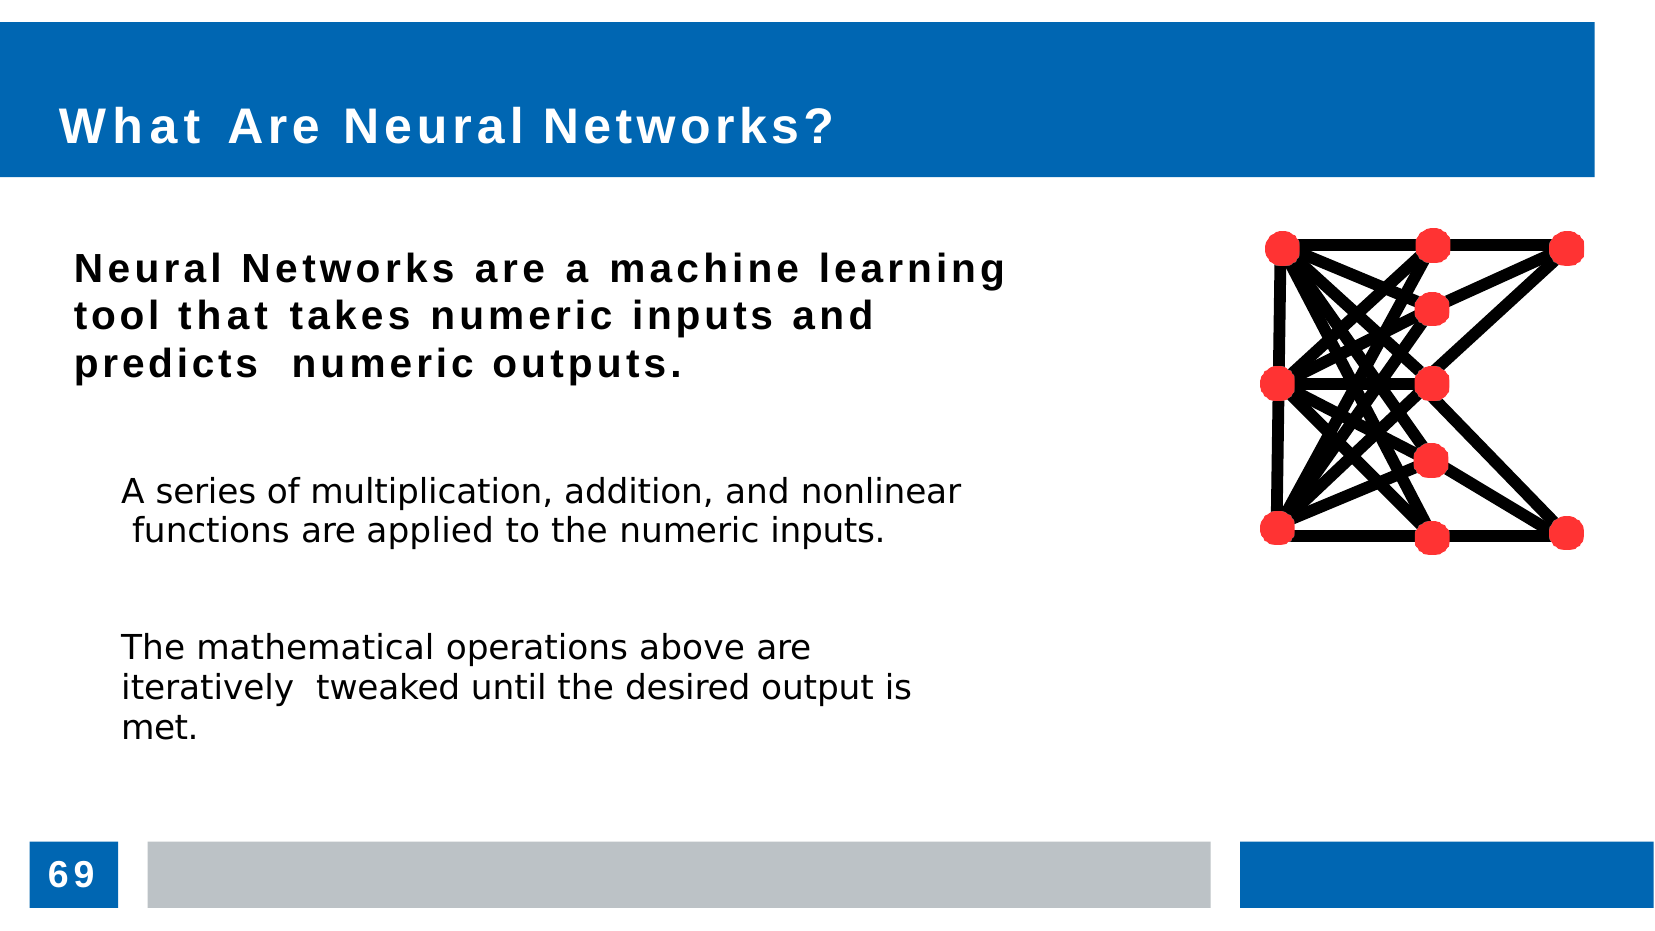

# What Are Neural Networks?

Neural Networks are a machine learning  tool that takes numeric inputs and predicts  numeric outputs.

A series of multiplication, addition, and nonlinear  functions are applied to the numeric inputs.

The mathematical operations above are iteratively  tweaked until the desired output is met.

69